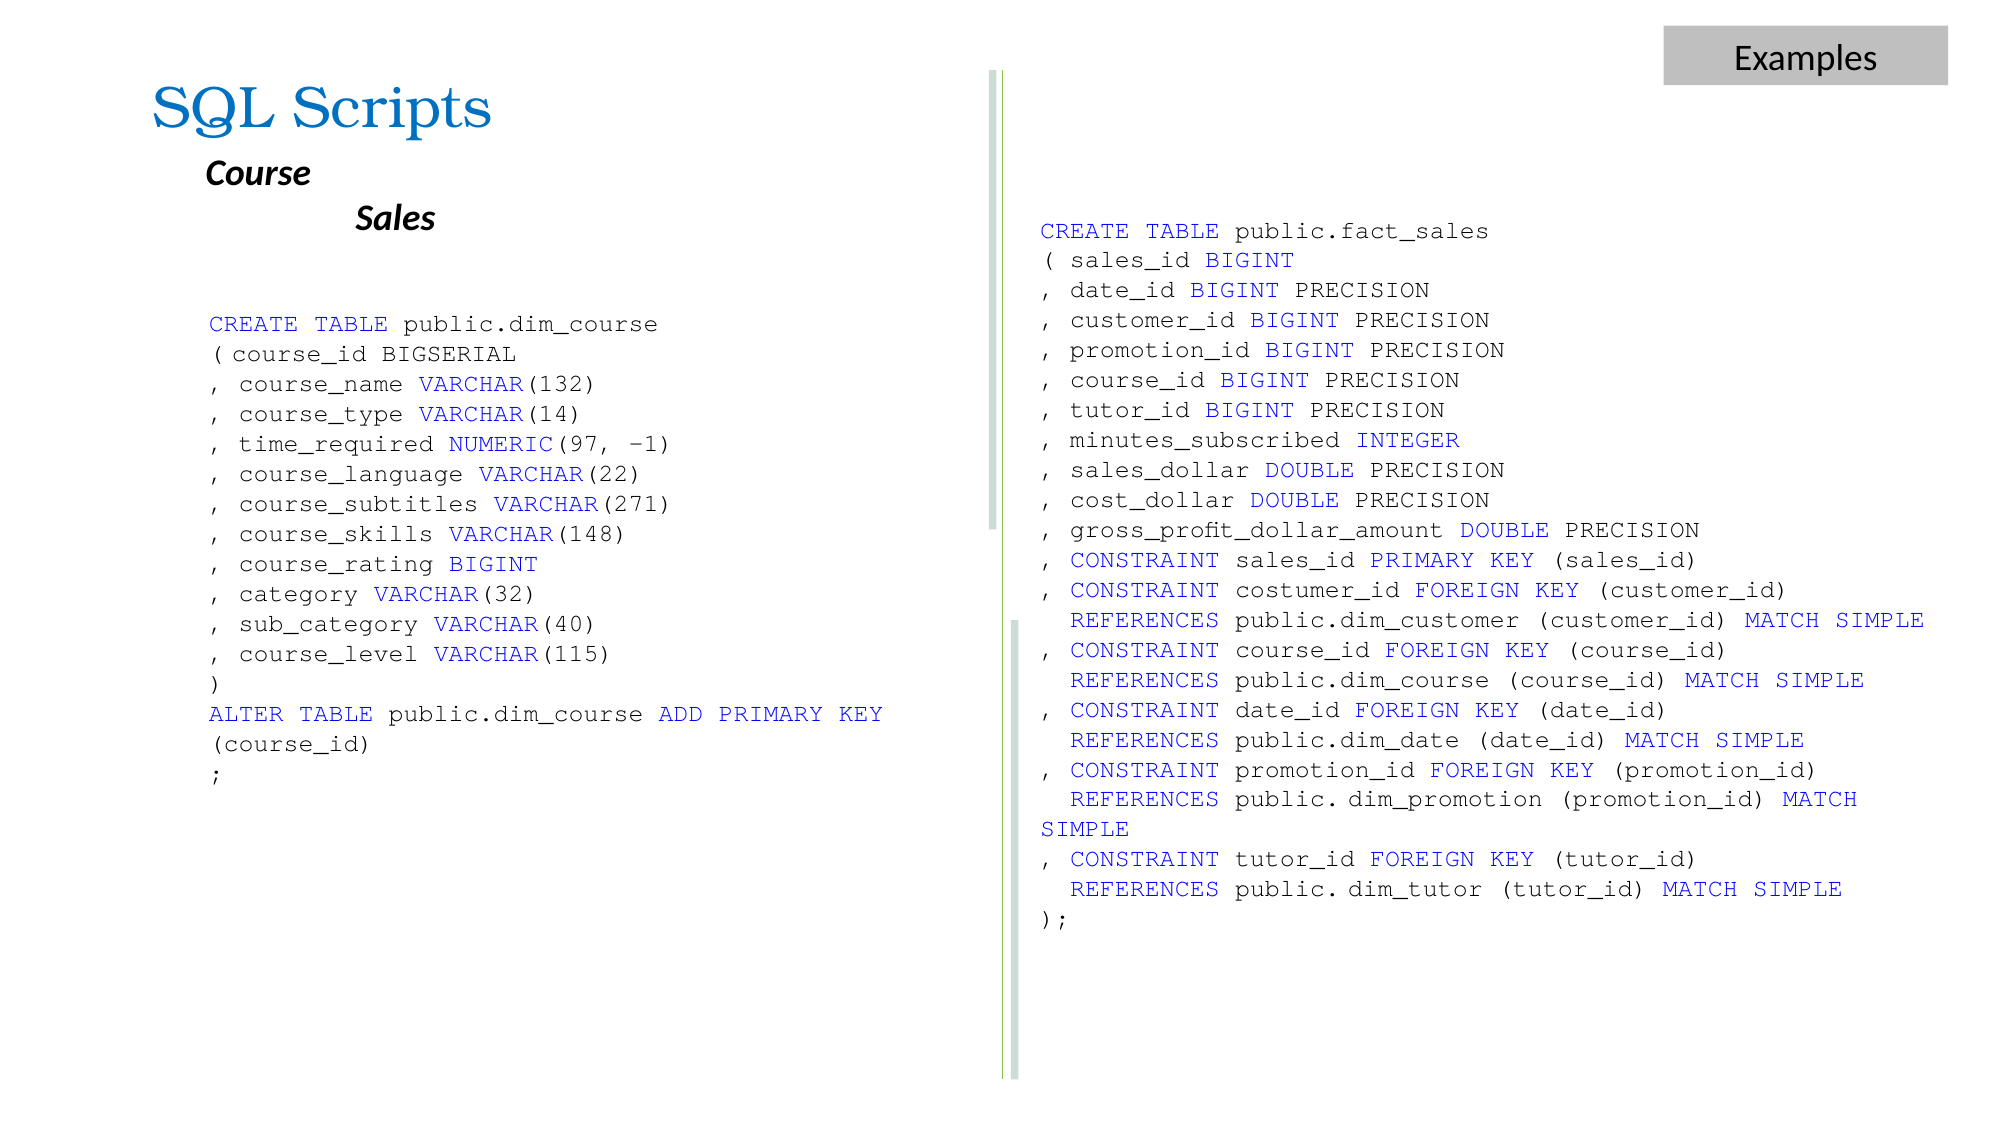

# SQL Scripts
Examples

Course											Sales
CREATE TABLE public.fact_sales
( sales_id BIGINT
, date_id BIGINT PRECISION
, customer_id BIGINT PRECISION
, promotion_id BIGINT PRECISION
, course_id BIGINT PRECISION
, tutor_id BIGINT PRECISION
, minutes_subscribed INTEGER
, sales_dollar DOUBLE PRECISION
, cost_dollar DOUBLE PRECISION
, gross_profit_dollar_amount DOUBLE PRECISION
, CONSTRAINT sales_id PRIMARY KEY (sales_id)
, CONSTRAINT costumer_id FOREIGN KEY (customer_id)
  REFERENCES public.dim_customer (customer_id) MATCH SIMPLE
, CONSTRAINT course_id FOREIGN KEY (course_id)
  REFERENCES public.dim_course (course_id) MATCH SIMPLE
, CONSTRAINT date_id FOREIGN KEY (date_id)
  REFERENCES public.dim_date (date_id) MATCH SIMPLE
, CONSTRAINT promotion_id FOREIGN KEY (promotion_id)
  REFERENCES public. dim_promotion (promotion_id) MATCH SIMPLE
, CONSTRAINT tutor_id FOREIGN KEY (tutor_id)
  REFERENCES public. dim_tutor (tutor_id) MATCH SIMPLE
);

CREATE TABLE public.dim_course
( course_id BIGSERIAL
, course_name VARCHAR(132)
, course_type VARCHAR(14)
, time_required NUMERIC(97, -1)
, course_language VARCHAR(22)
, course_subtitles VARCHAR(271)
, course_skills VARCHAR(148)
, course_rating BIGINT
, category VARCHAR(32)
, sub_category VARCHAR(40)
, course_level VARCHAR(115)
)
ALTER TABLE public.dim_course ADD PRIMARY KEY (course_id)
;